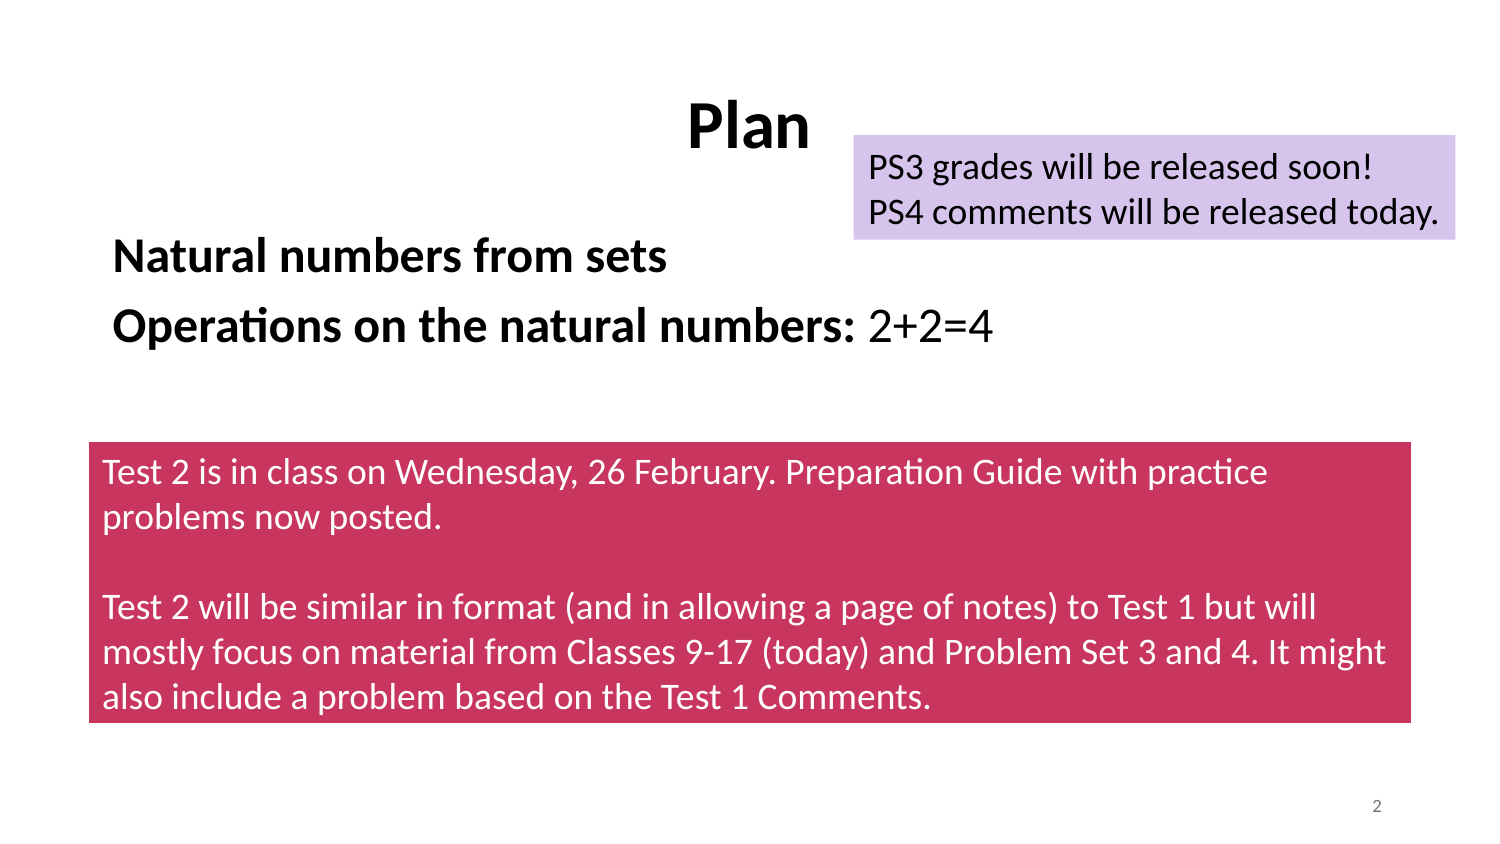

# Plan
PS3 grades will be released soon!
PS4 comments will be released today.
Natural numbers from sets
Operations on the natural numbers: 2+2=4
Test 2 is in class on Wednesday, 26 February. Preparation Guide with practice problems now posted.

Test 2 will be similar in format (and in allowing a page of notes) to Test 1 but will mostly focus on material from Classes 9-17 (today) and Problem Set 3 and 4. It might also include a problem based on the Test 1 Comments.
2